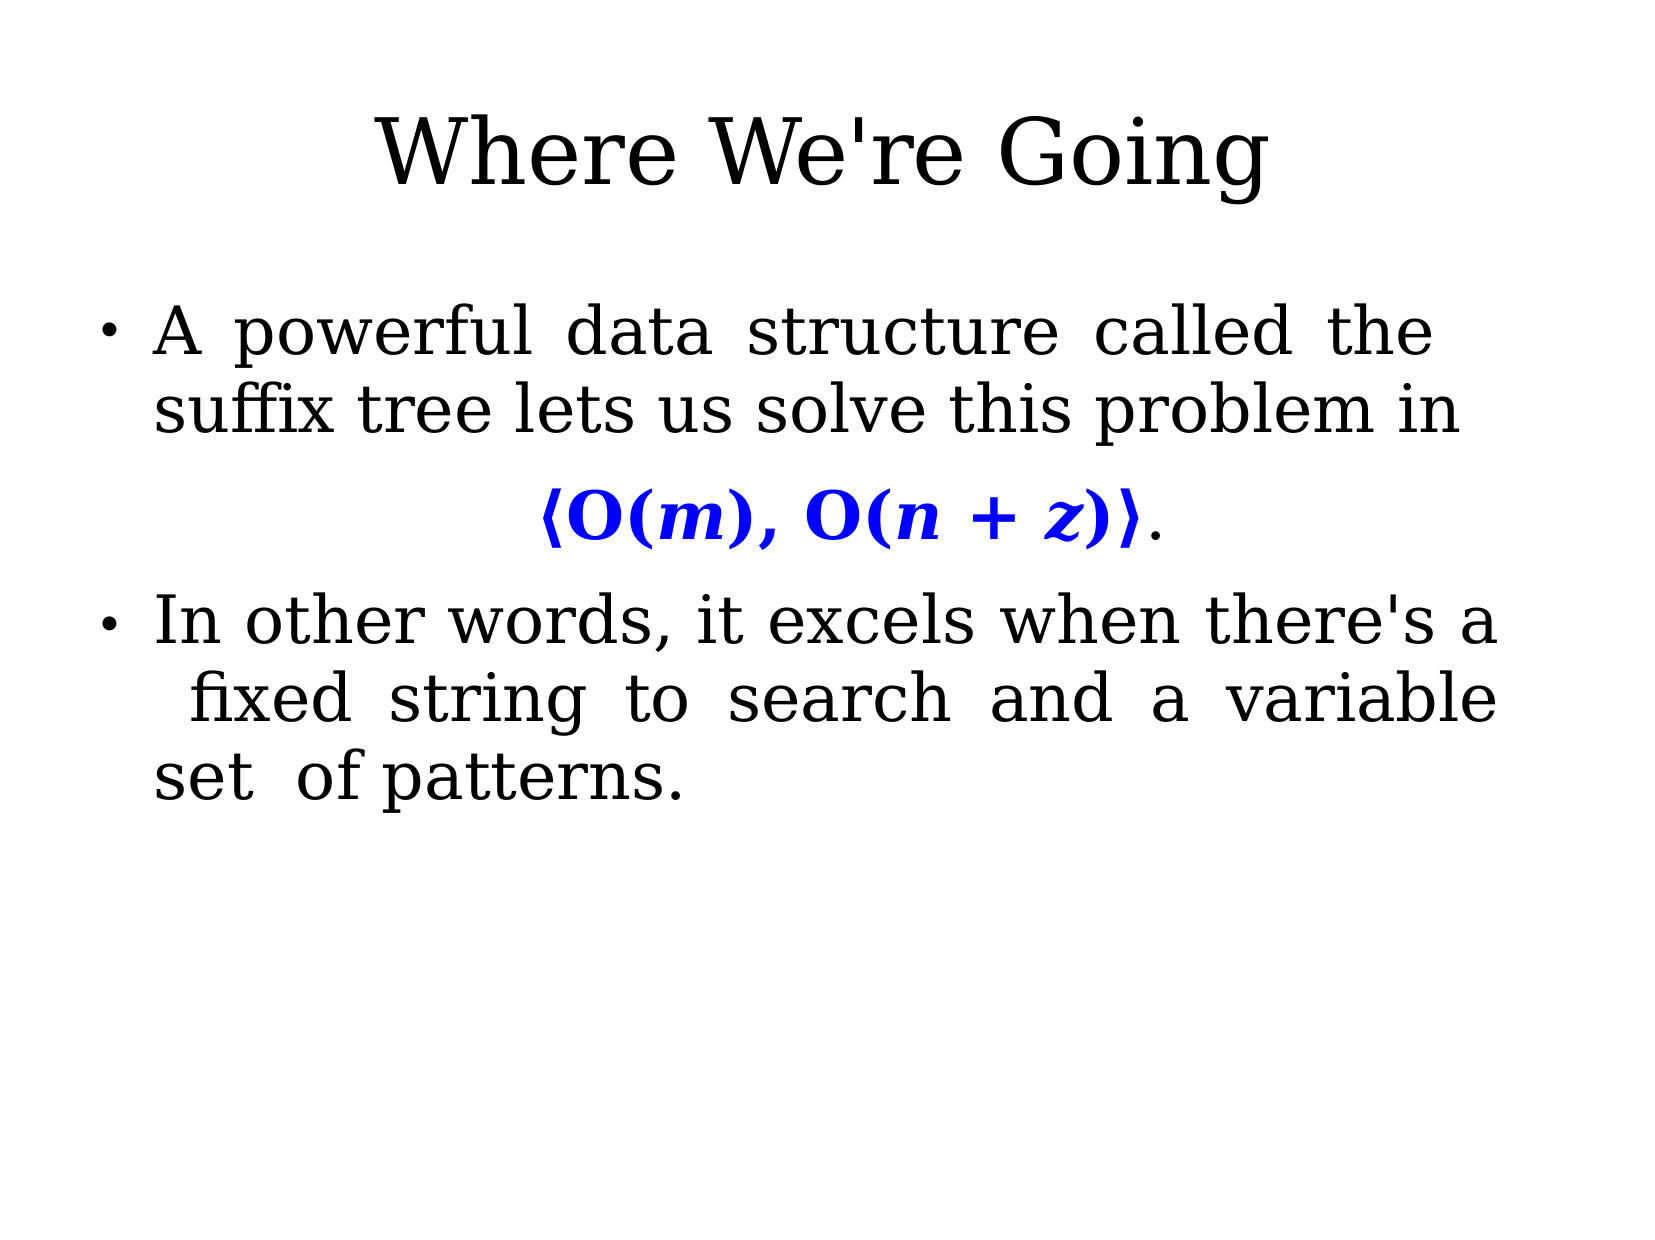

# Where We're Going
A powerful data structure called the  suffix tree lets us solve this problem in
⟨O(m), O(n + z)⟩.
In other words, it excels when there's a  fixed string to search and a variable set  of patterns.
●
●